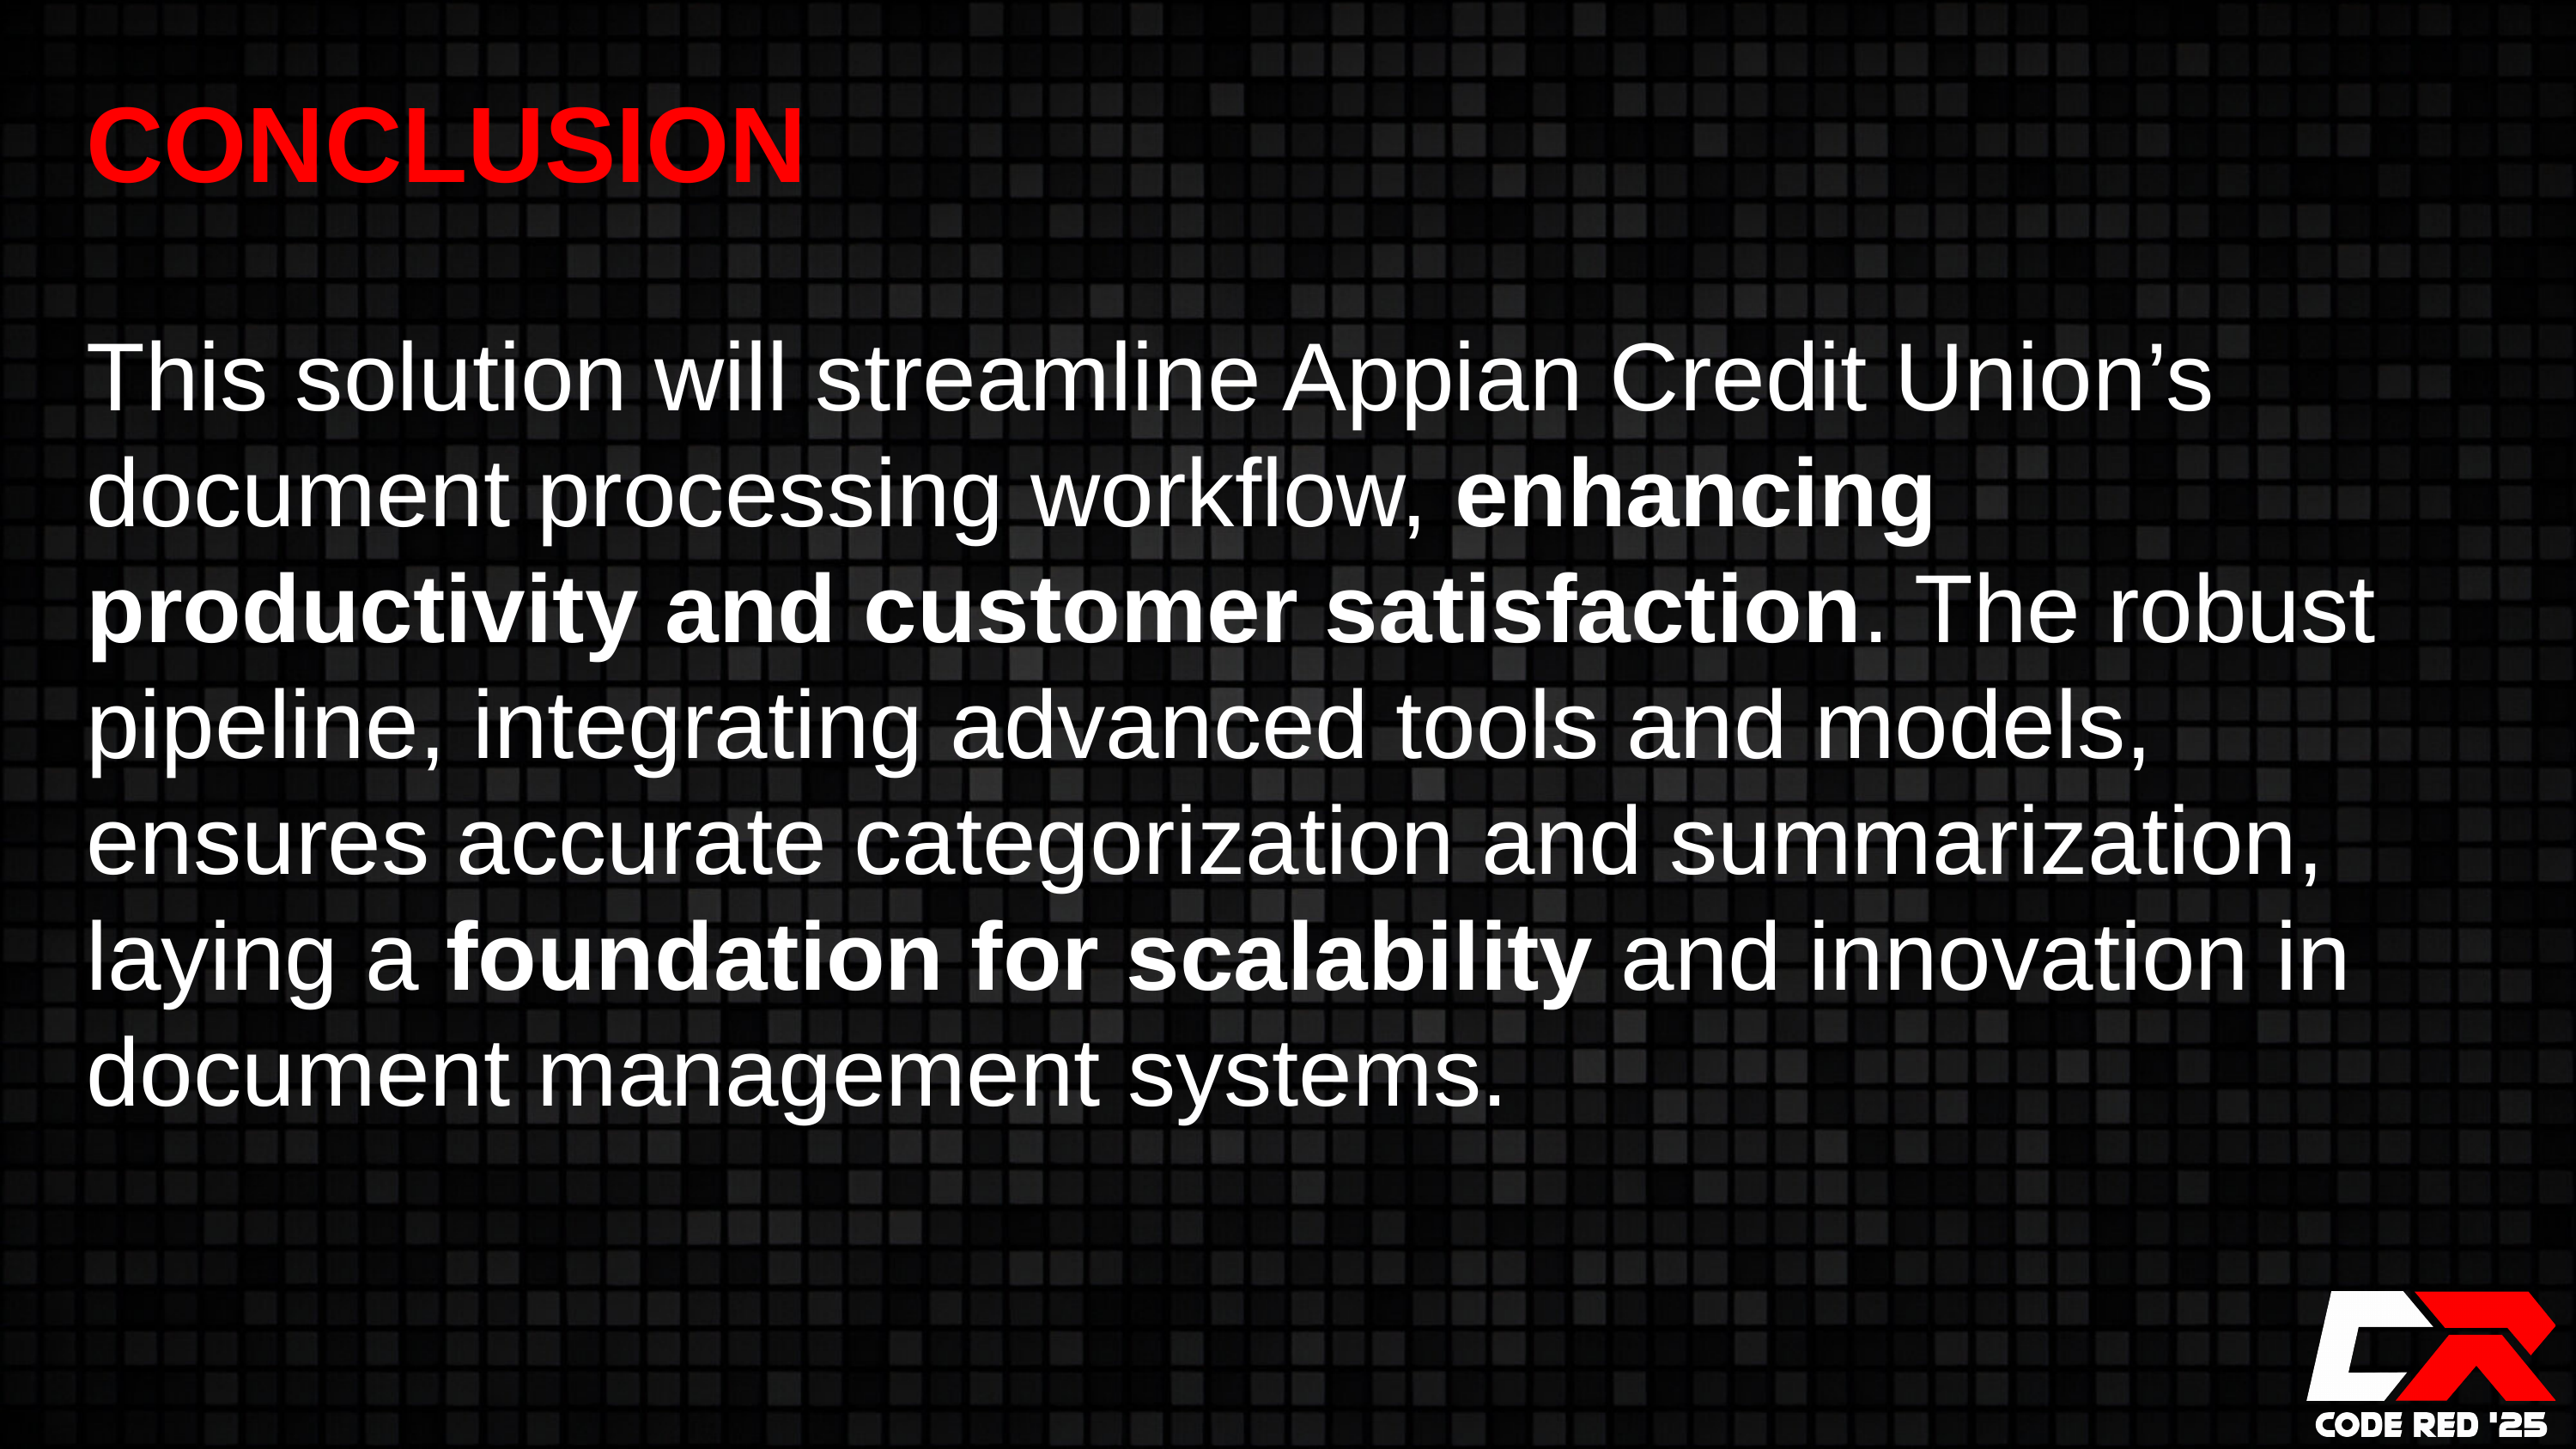

CONCLUSION
This solution will streamline Appian Credit Union’s document processing workflow, enhancing productivity and customer satisfaction. The robust pipeline, integrating advanced tools and models, ensures accurate categorization and summarization, laying a foundation for scalability and innovation in document management systems.